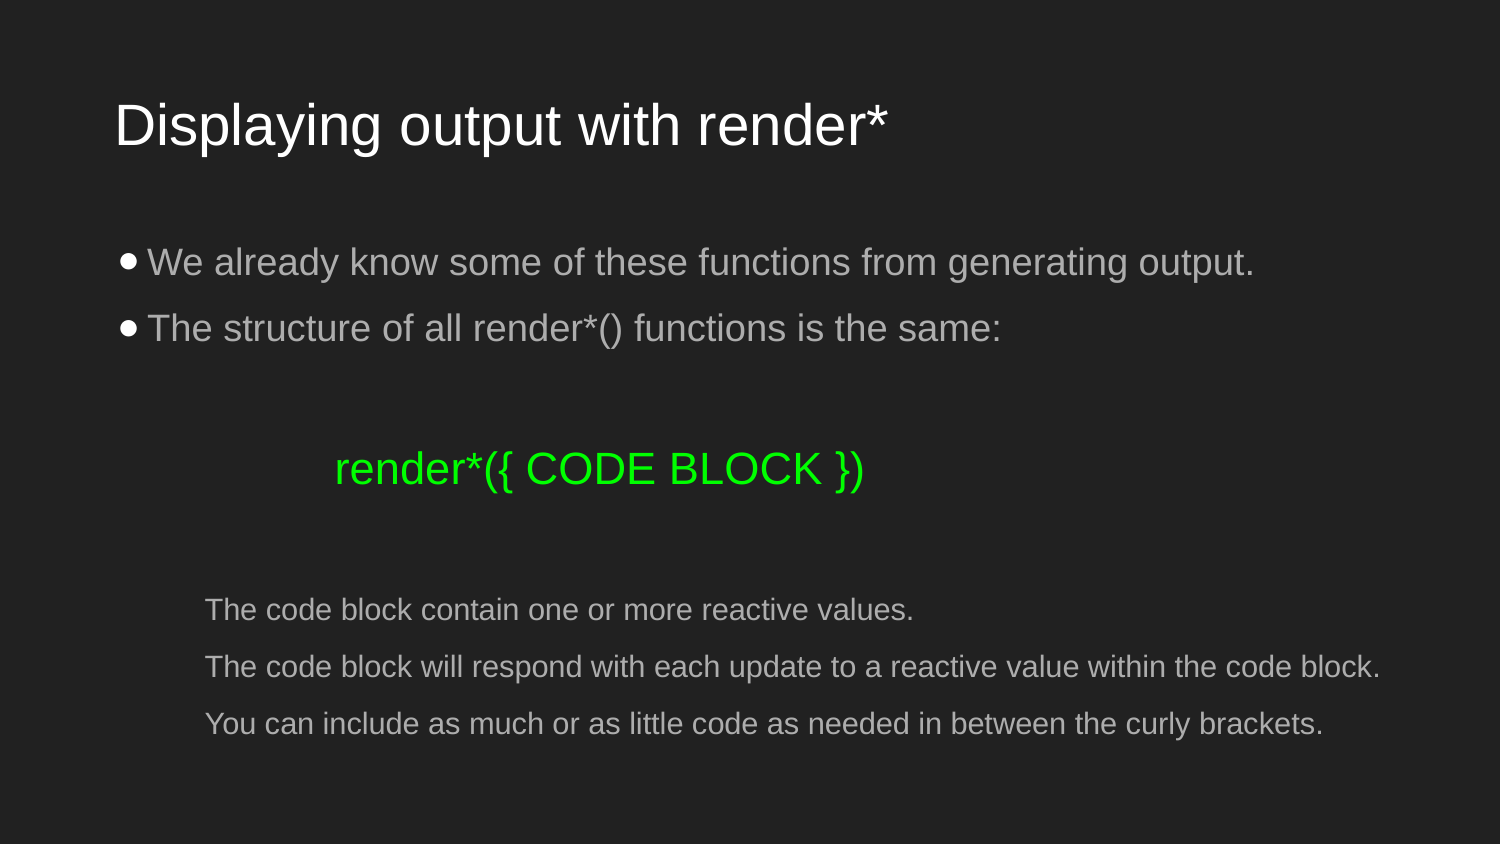

# Displaying output with render*
We already know some of these functions from generating output.
The structure of all render*() functions is the same:

               render*({ CODE BLOCK })

The code block contain one or more reactive values.
The code block will respond with each update to a reactive value within the code block.
You can include as much or as little code as needed in between the curly brackets.